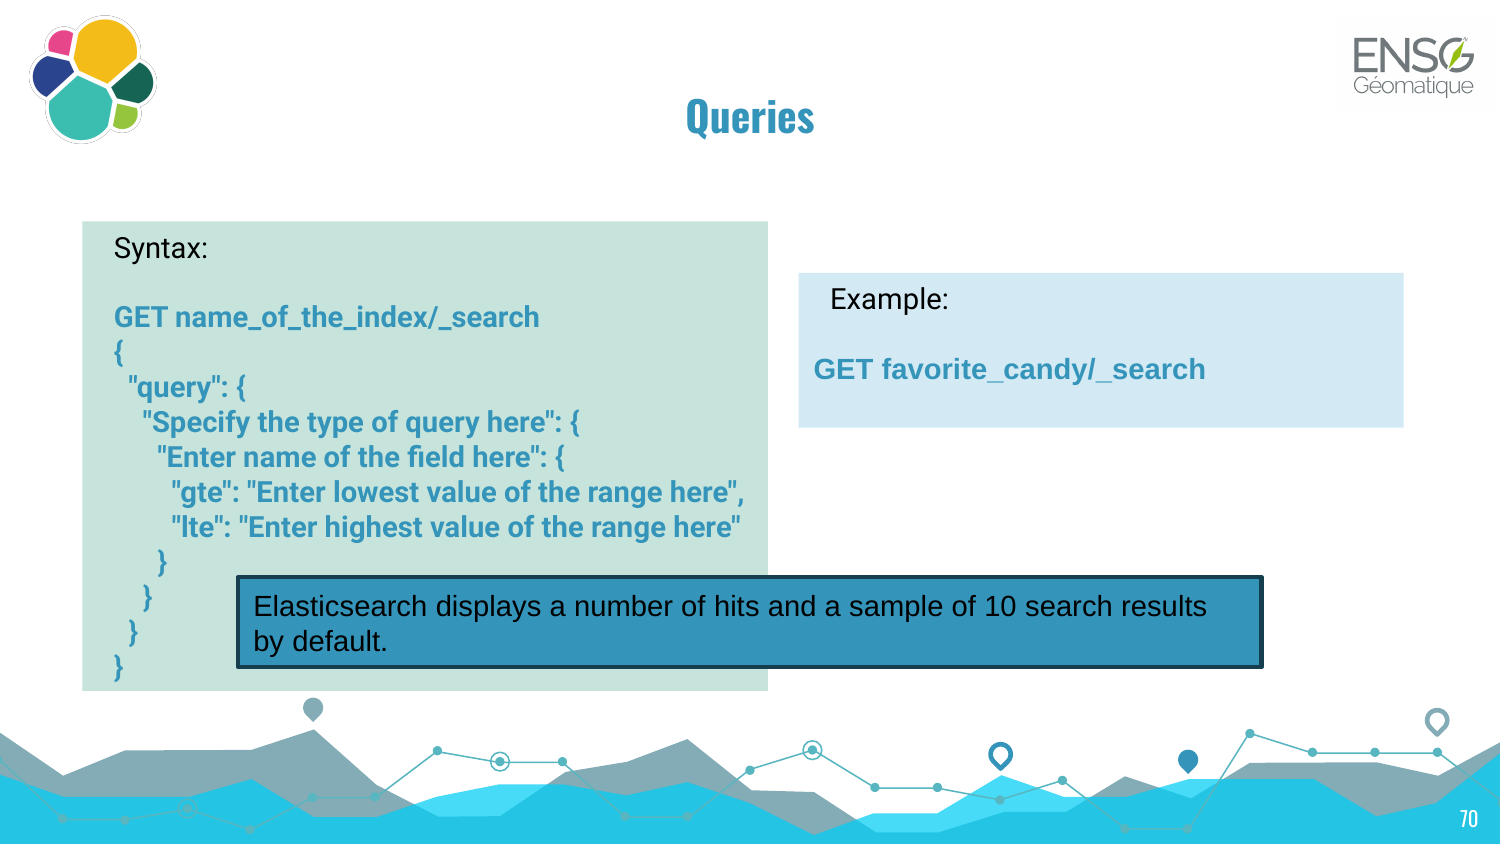

# Queries
Syntax:

GET name_of_the_index/_search
{
  "query": {
    "Specify the type of query here": {
      "Enter name of the field here": {
        "gte": "Enter lowest value of the range here",
        "lte": "Enter highest value of the range here"
      }
    }
  }
}
Example:

GET favorite_candy/_search

Elasticsearch displays a number of hits and a sample of 10 search results by default.
70